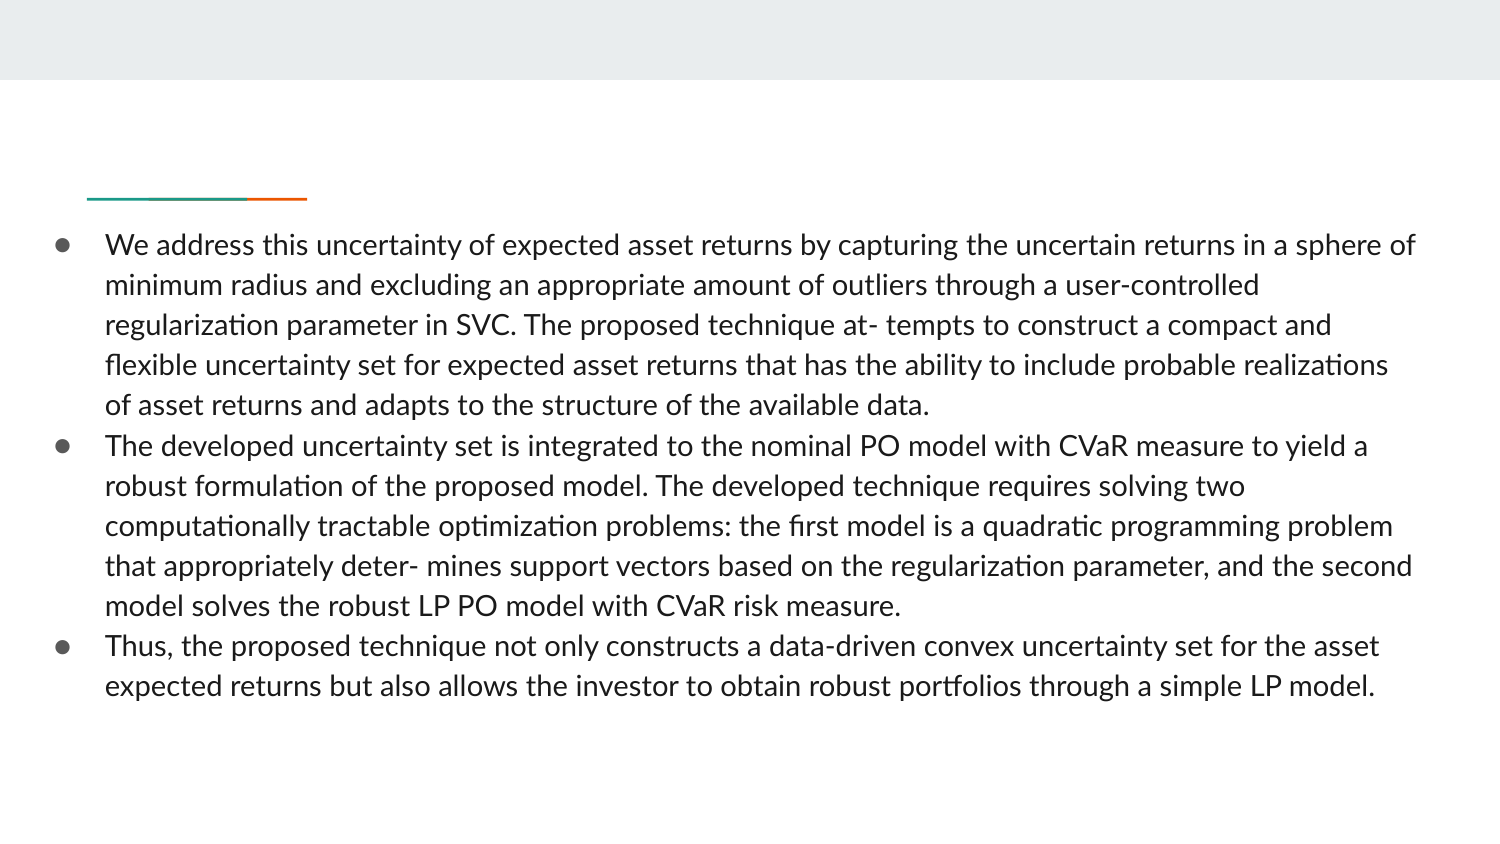

We address this uncertainty of expected asset returns by capturing the uncertain returns in a sphere of minimum radius and excluding an appropriate amount of outliers through a user-controlled regularization parameter in SVC. The proposed technique at- tempts to construct a compact and flexible uncertainty set for expected asset returns that has the ability to include probable realizations of asset returns and adapts to the structure of the available data.
The developed uncertainty set is integrated to the nominal PO model with CVaR measure to yield a robust formulation of the proposed model. The developed technique requires solving two computationally tractable optimization problems: the first model is a quadratic programming problem that appropriately deter- mines support vectors based on the regularization parameter, and the second model solves the robust LP PO model with CVaR risk measure.
Thus, the proposed technique not only constructs a data-driven convex uncertainty set for the asset expected returns but also allows the investor to obtain robust portfolios through a simple LP model.